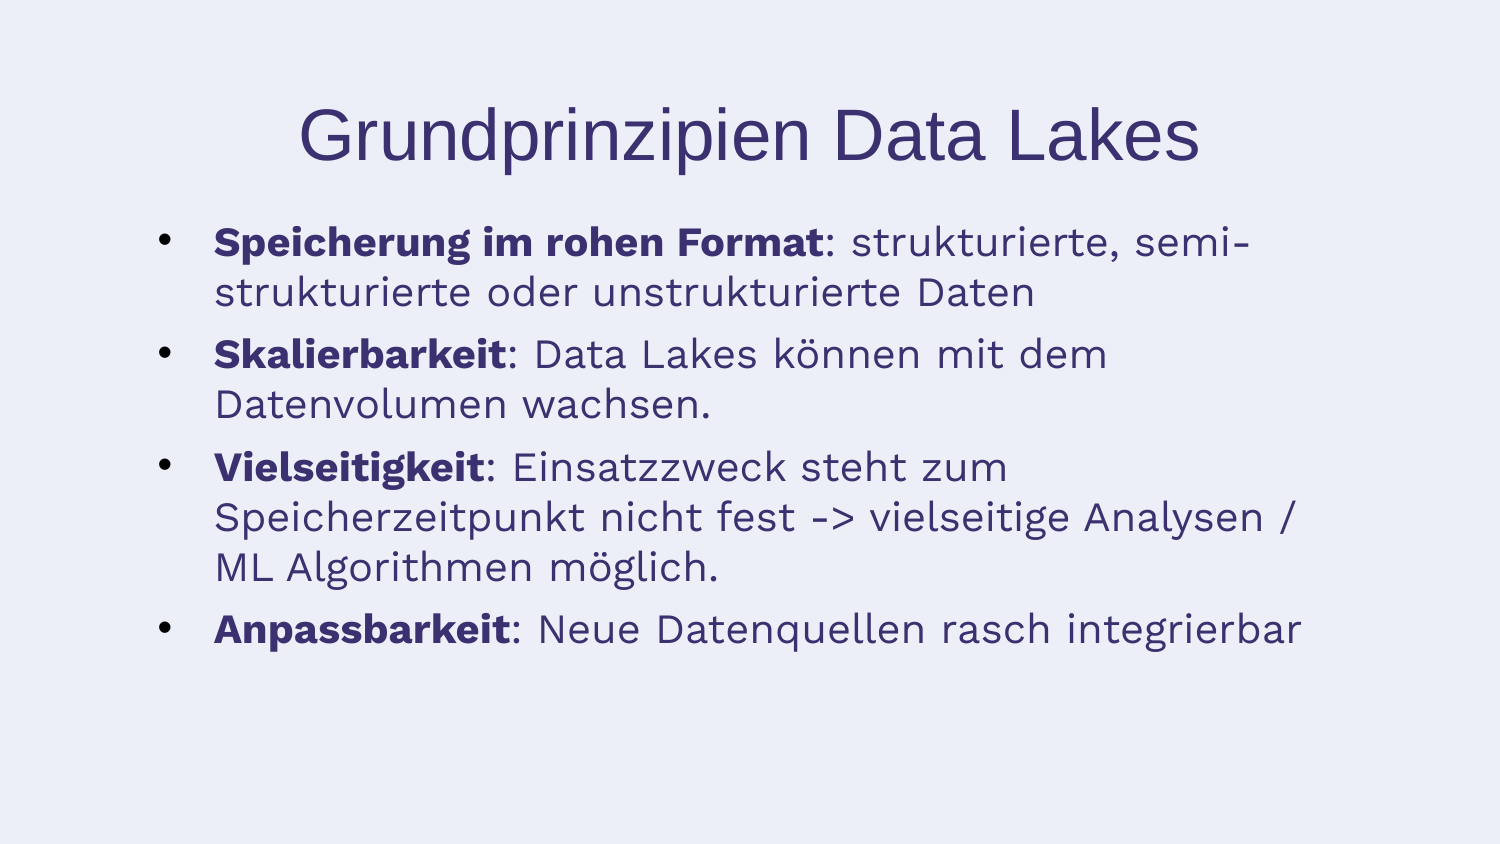

# Grundprinzipien Data Lakes
Speicherung im rohen Format: strukturierte, semi-strukturierte oder unstrukturierte Daten
Skalierbarkeit: Data Lakes können mit dem Datenvolumen wachsen.
Vielseitigkeit: Einsatzzweck steht zum Speicherzeitpunkt nicht fest -> vielseitige Analysen / ML Algorithmen möglich.
Anpassbarkeit: Neue Datenquellen rasch integrierbar